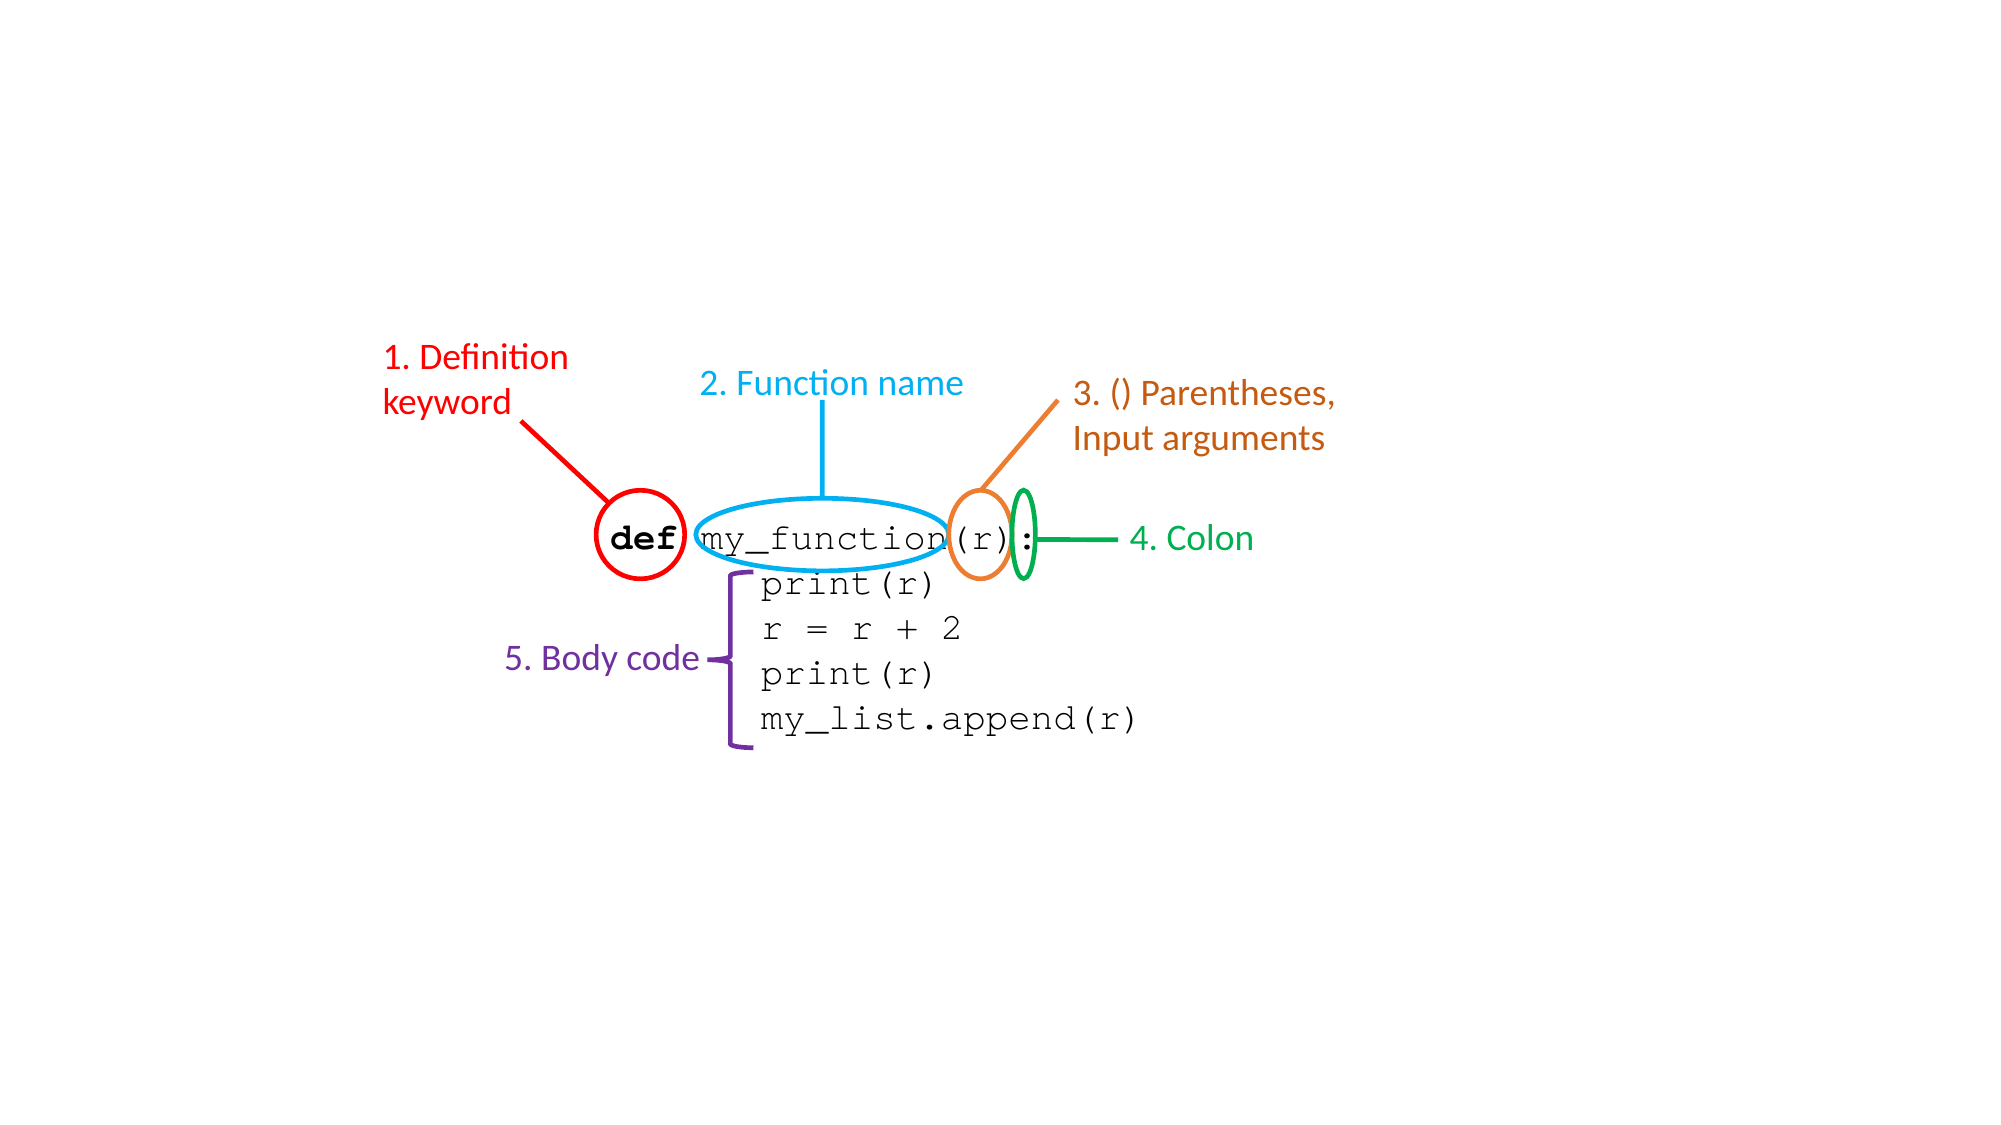

1. Definition keyword
2. Function name
3. () Parentheses, Input arguments

def my_function(r):
	print(r)
	r = r + 2
	print(r)
	my_list.append(r)
4. Colon

5. Body code